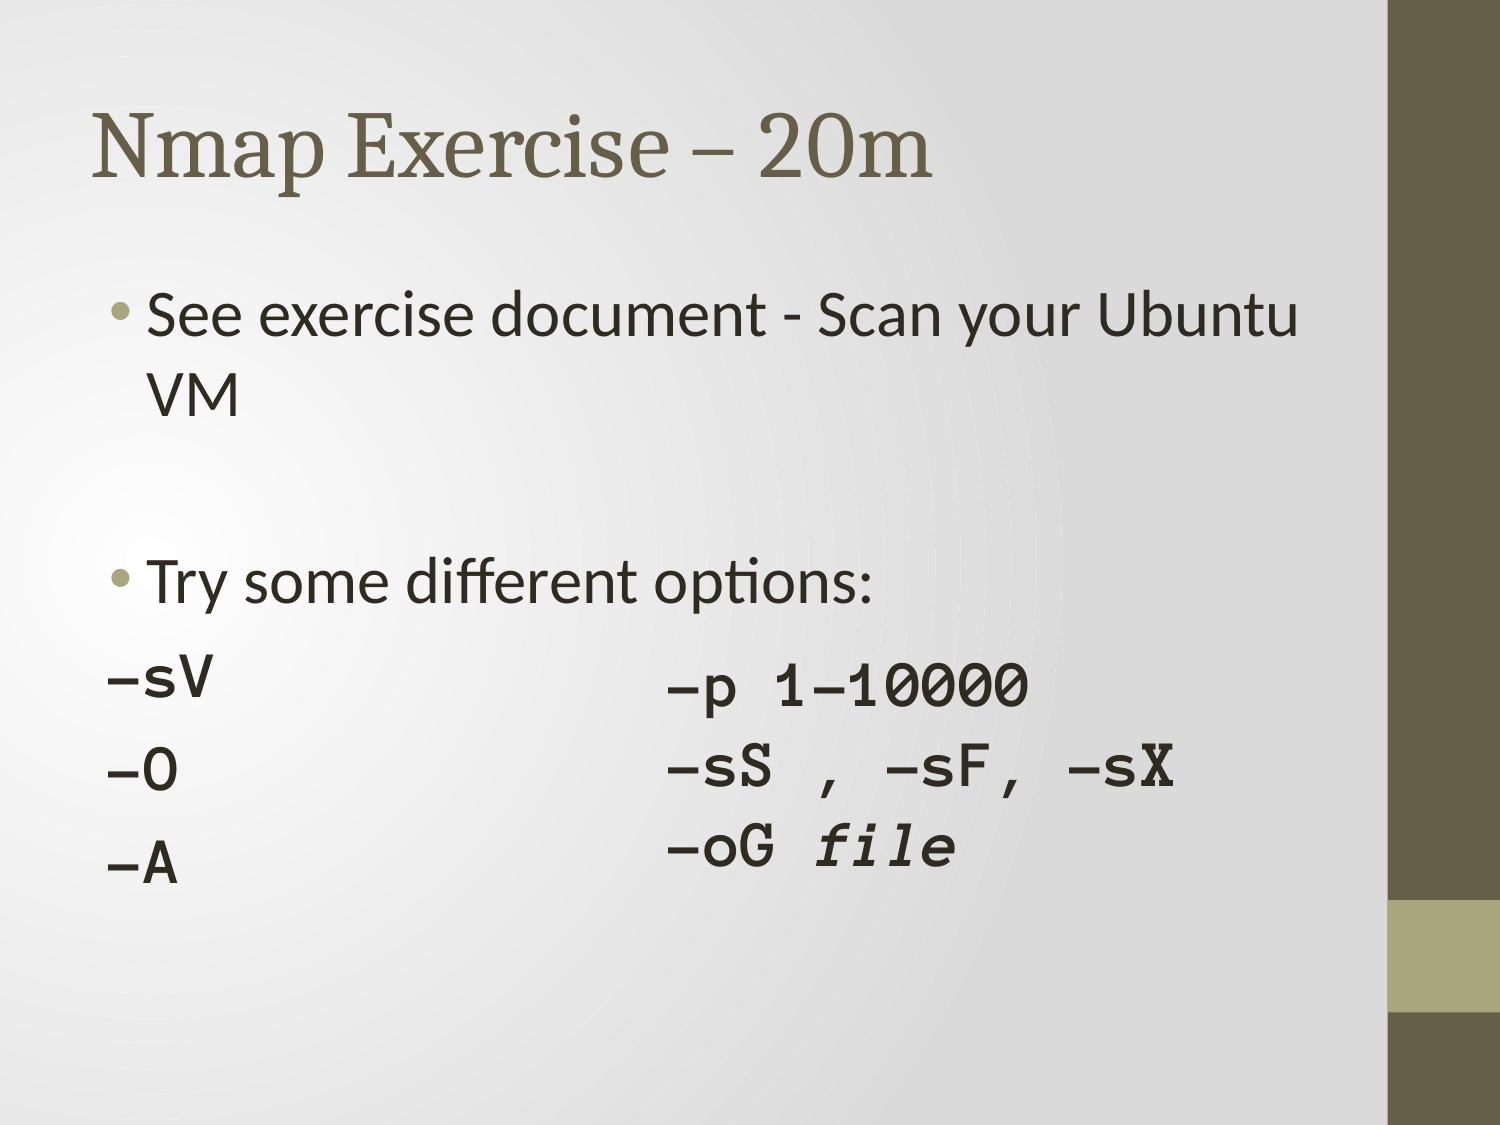

# Nmap Exercise – 20m
See exercise document - Scan your Ubuntu VM

Try some different options:
-sV
-O
-A

-p 1-10000
-sS , -sF, -sX
-oG file